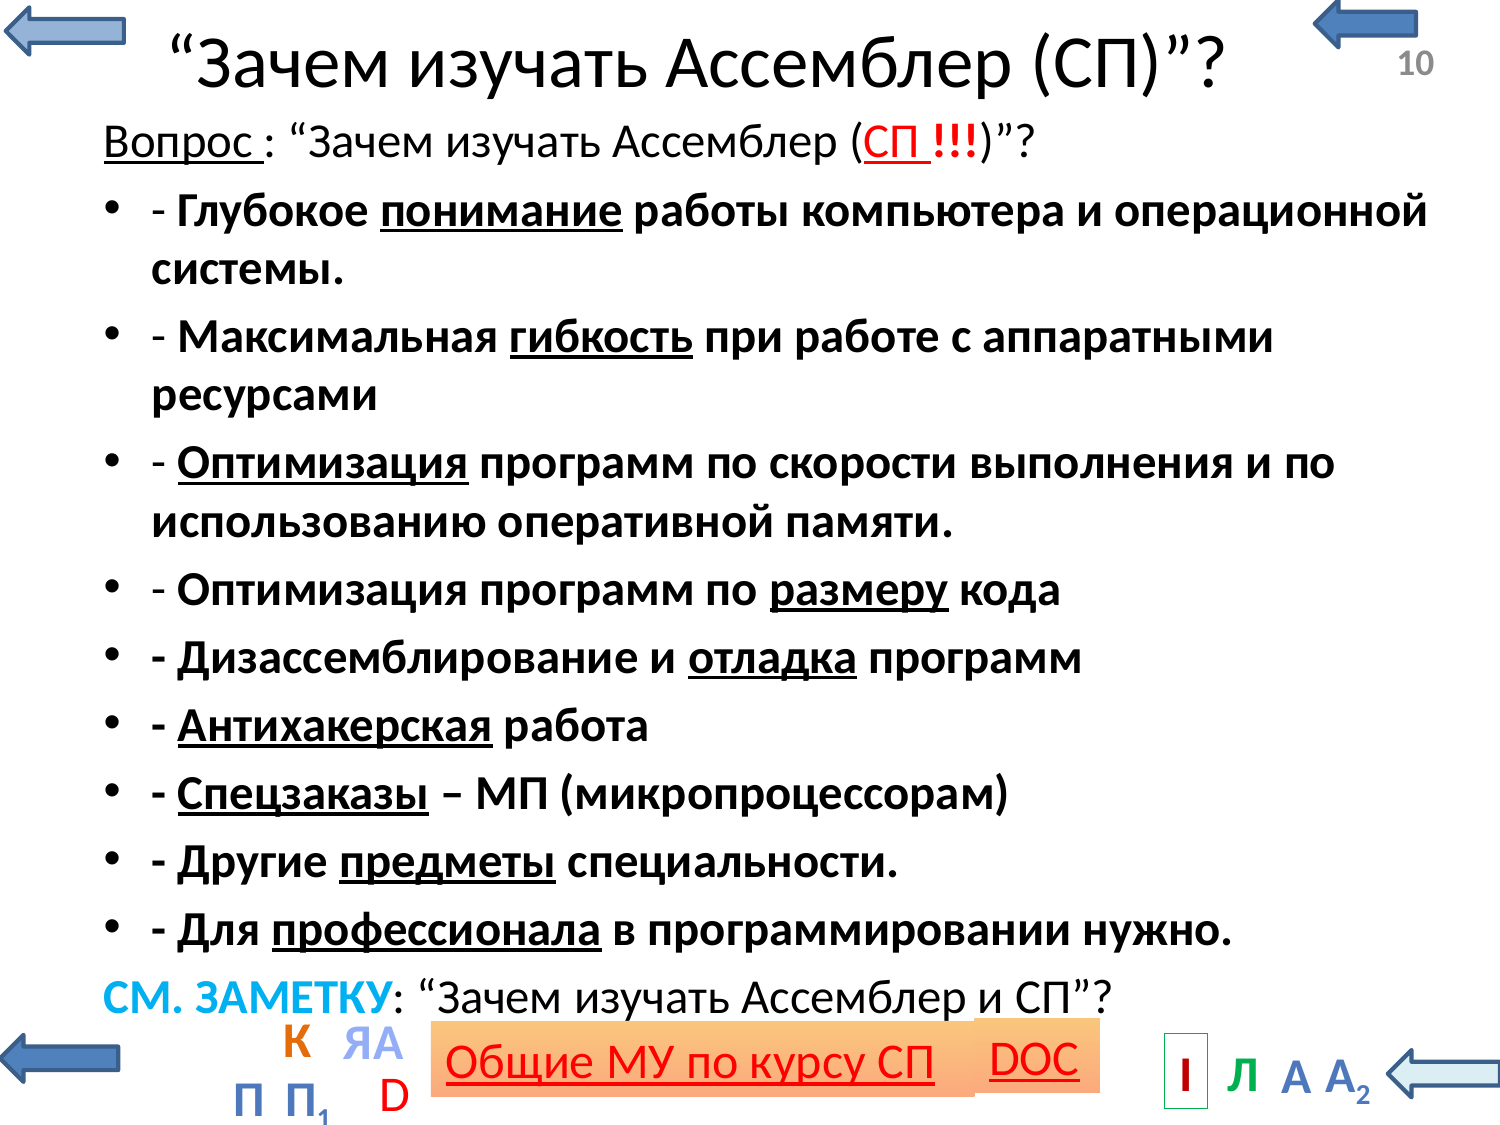

# “Зачем изучать Ассемблер (СП)”?
Вопрос : “Зачем изучать Ассемблер (СП !!!)”?
- Глубокое понимание работы компьютера и операционной системы.
- Максимальная гибкость при работе с аппаратными ресурсами
- Оптимизация программ по скорости выполнения и по использованию оперативной памяти.
- Оптимизация программ по размеру кода
- Дизассемблирование и отладка программ
- Антихакерская работа
- Спецзаказы – МП (микропроцессорам)
- Другие предметы специальности.
- Для профессионала в программировании нужно.
СМ. ЗАМЕТКУ: “Зачем изучать Ассемблер и СП”?